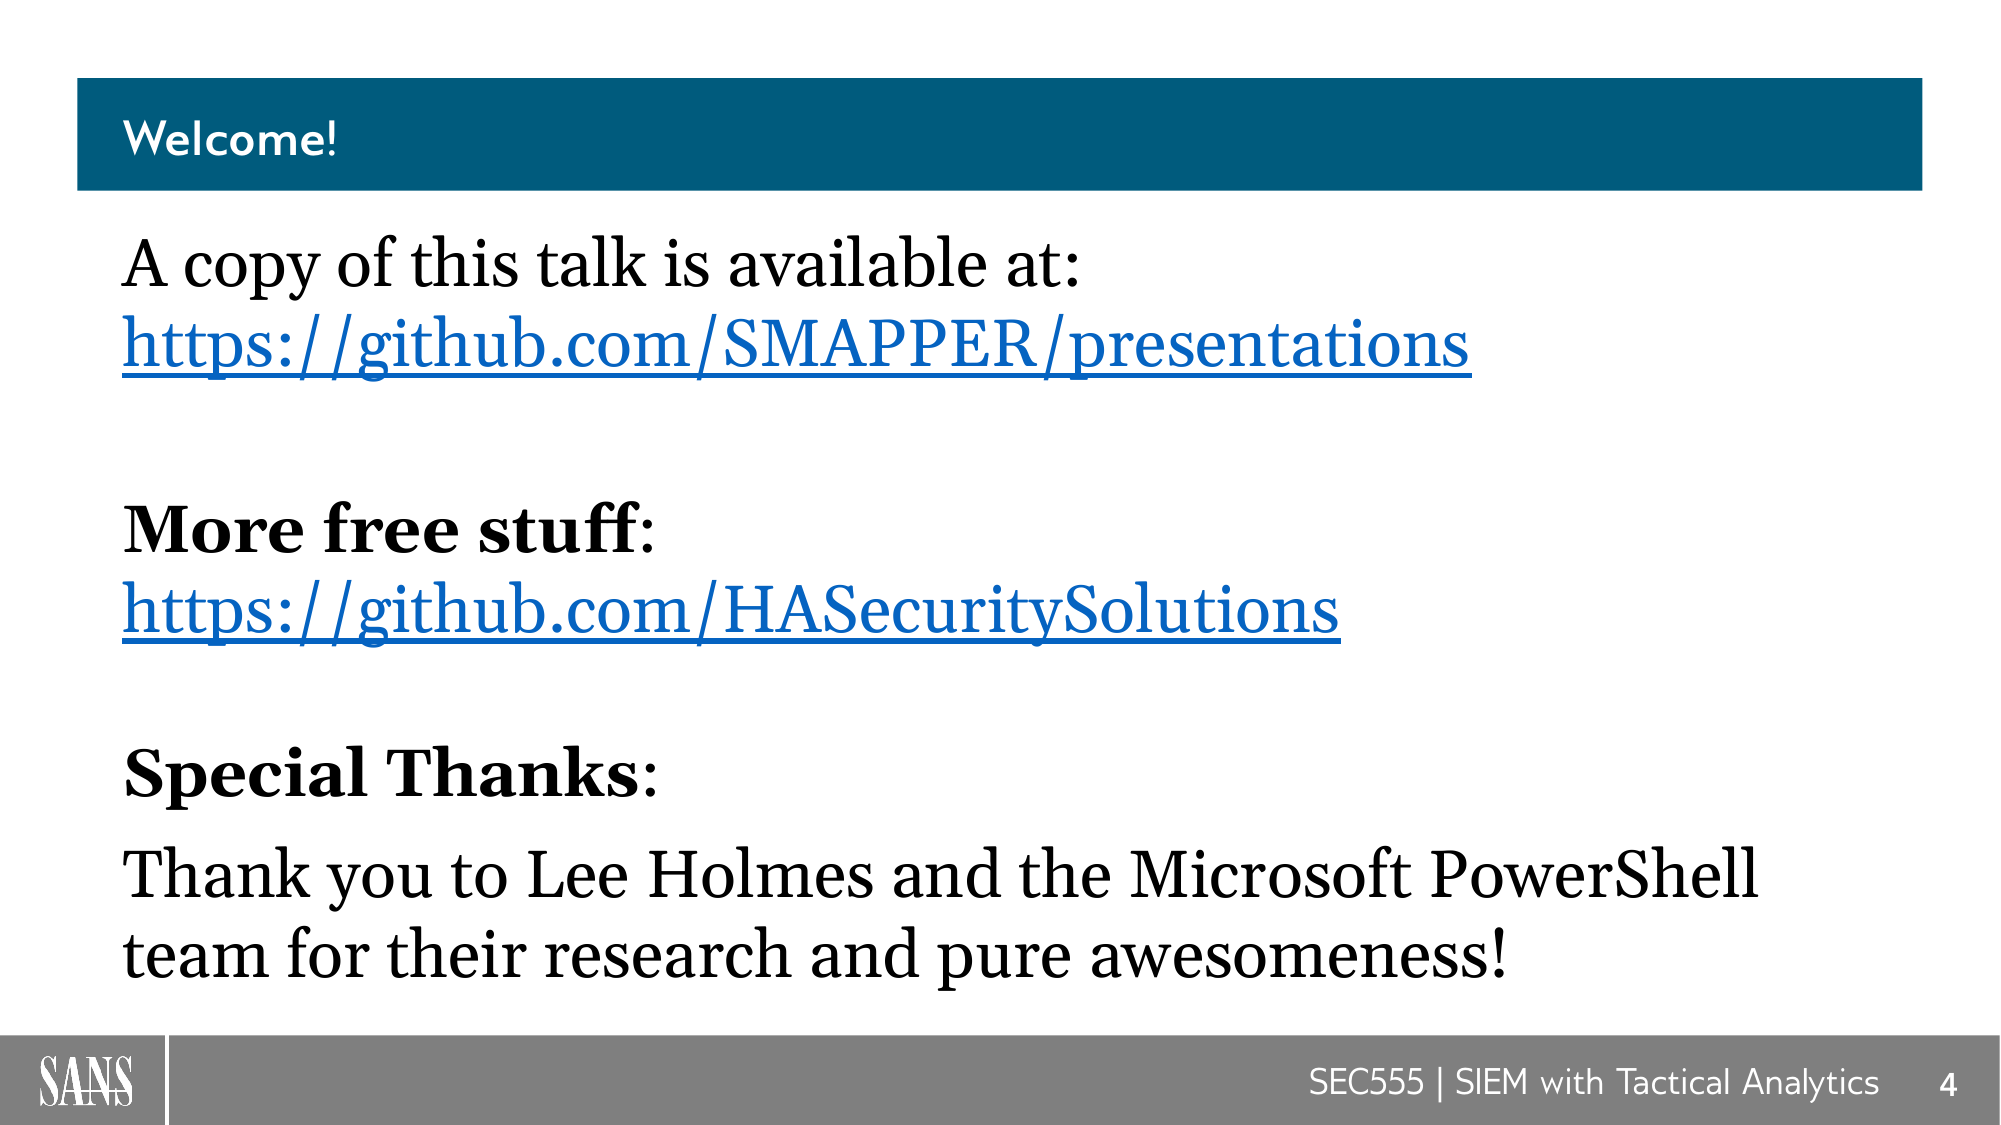

# Welcome!
A copy of this talk is available at:
https://github.com/SMAPPER/presentations
More free stuff:  https://github.com/HASecuritySolutions
Special Thanks:
Thank you to Lee Holmes and the Microsoft PowerShell team for their research and pure awesomeness!